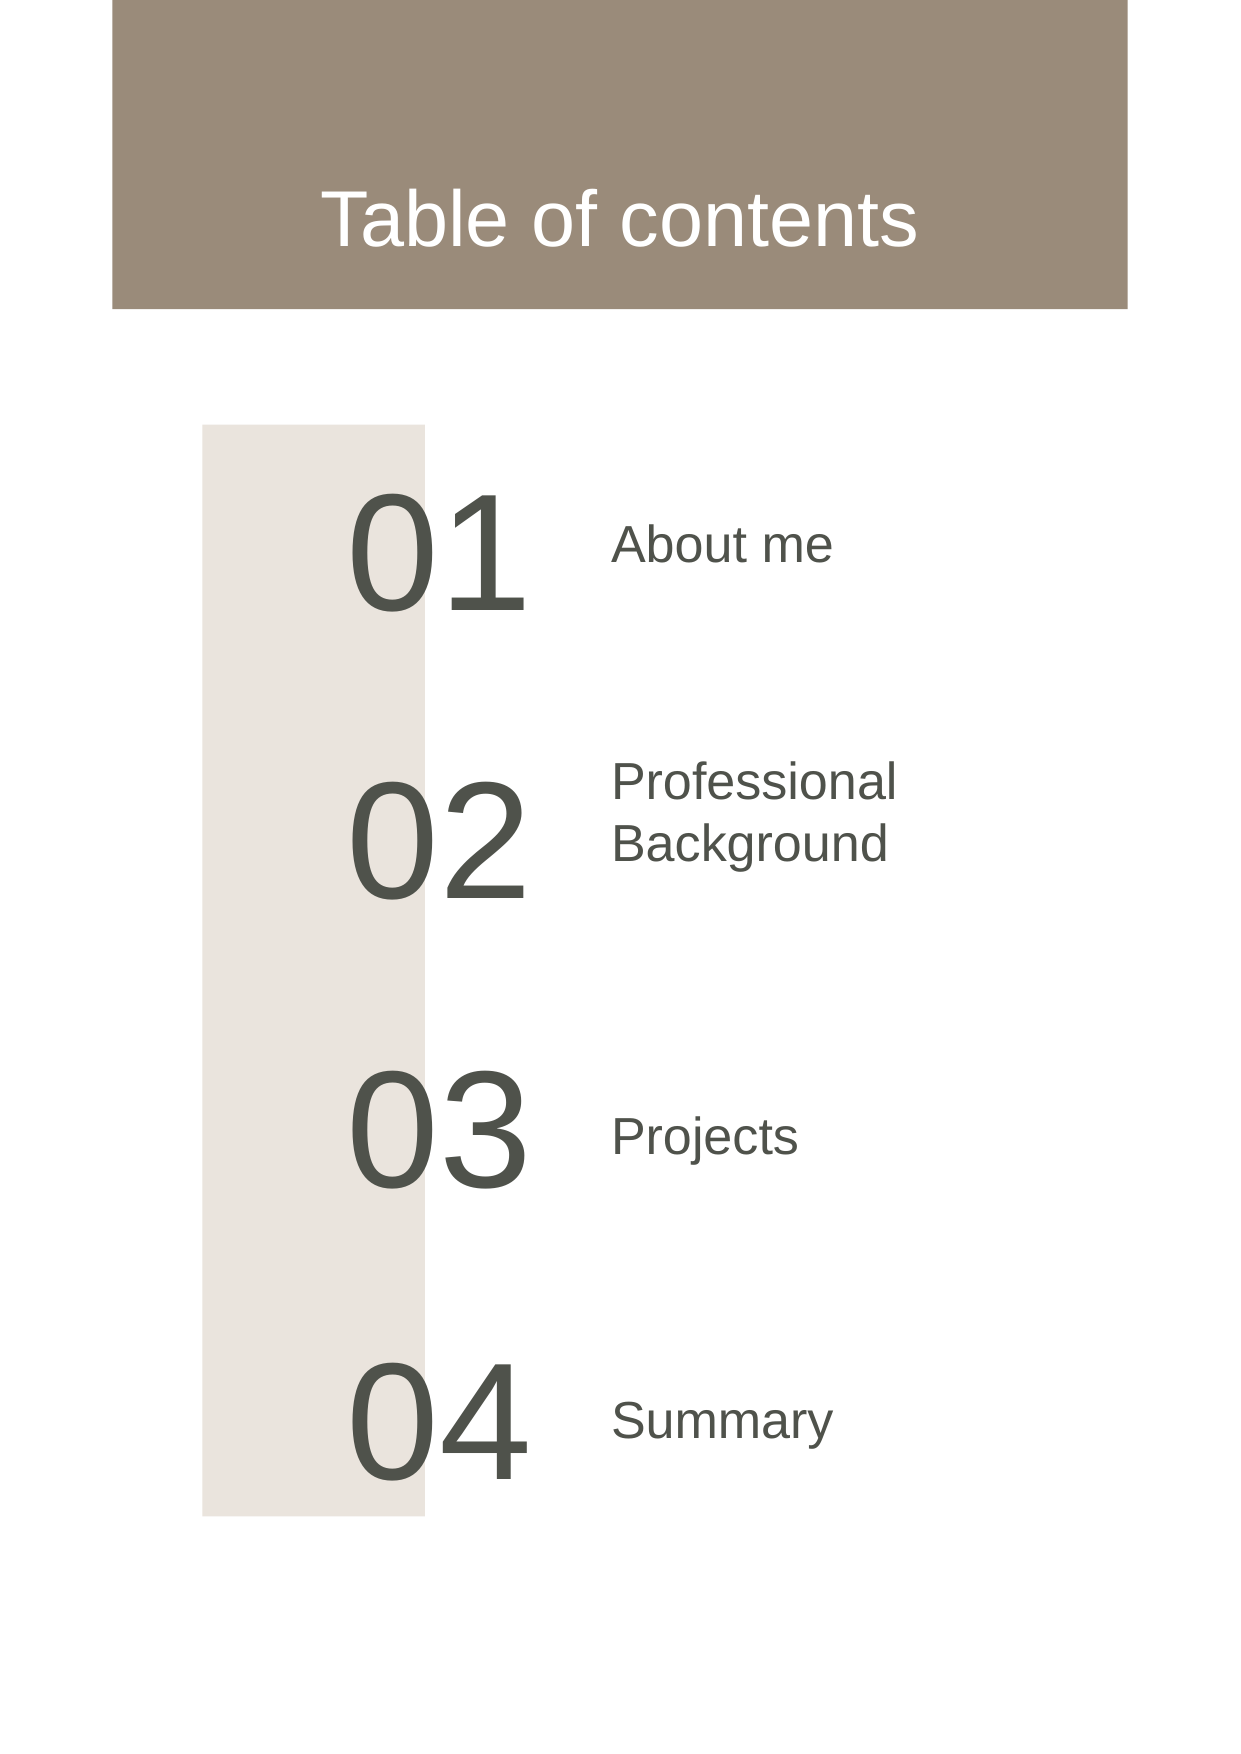

# Table of contents
01
About me
02
Professional Background
03
Projects
04
Summary